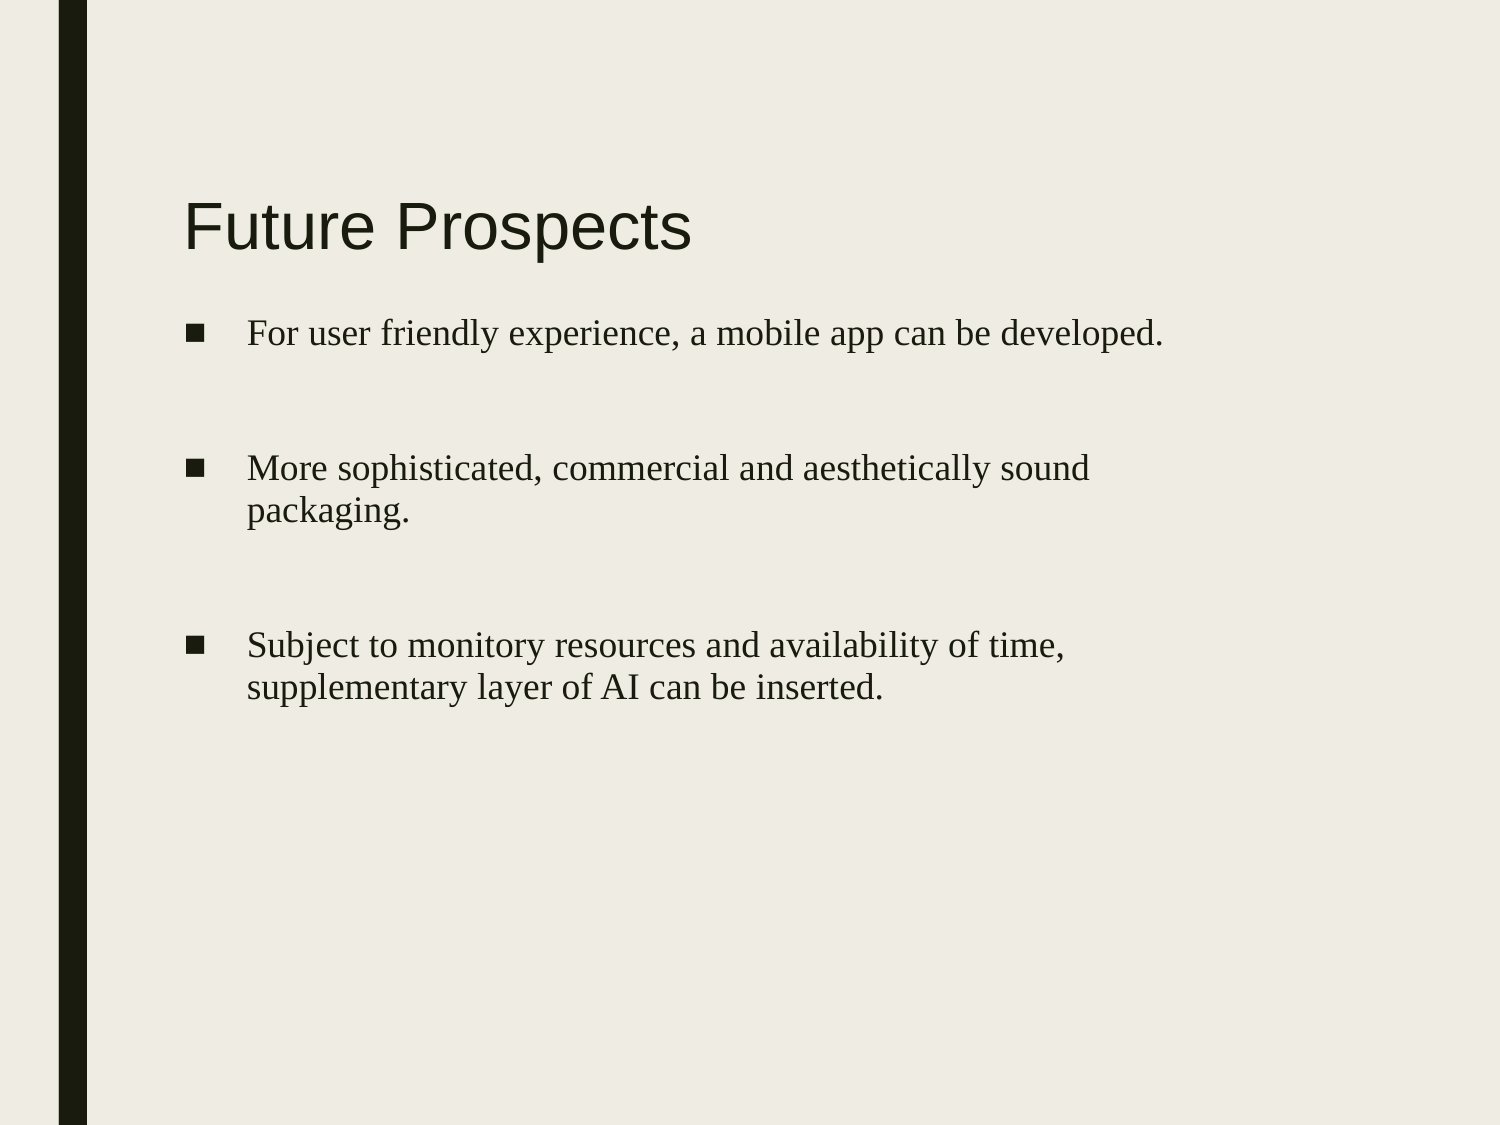

# Future Prospects
For user friendly experience, a mobile app can be developed.

More sophisticated, commercial and aesthetically sound packaging.

Subject to monitory resources and availability of time, supplementary layer of AI can be inserted.